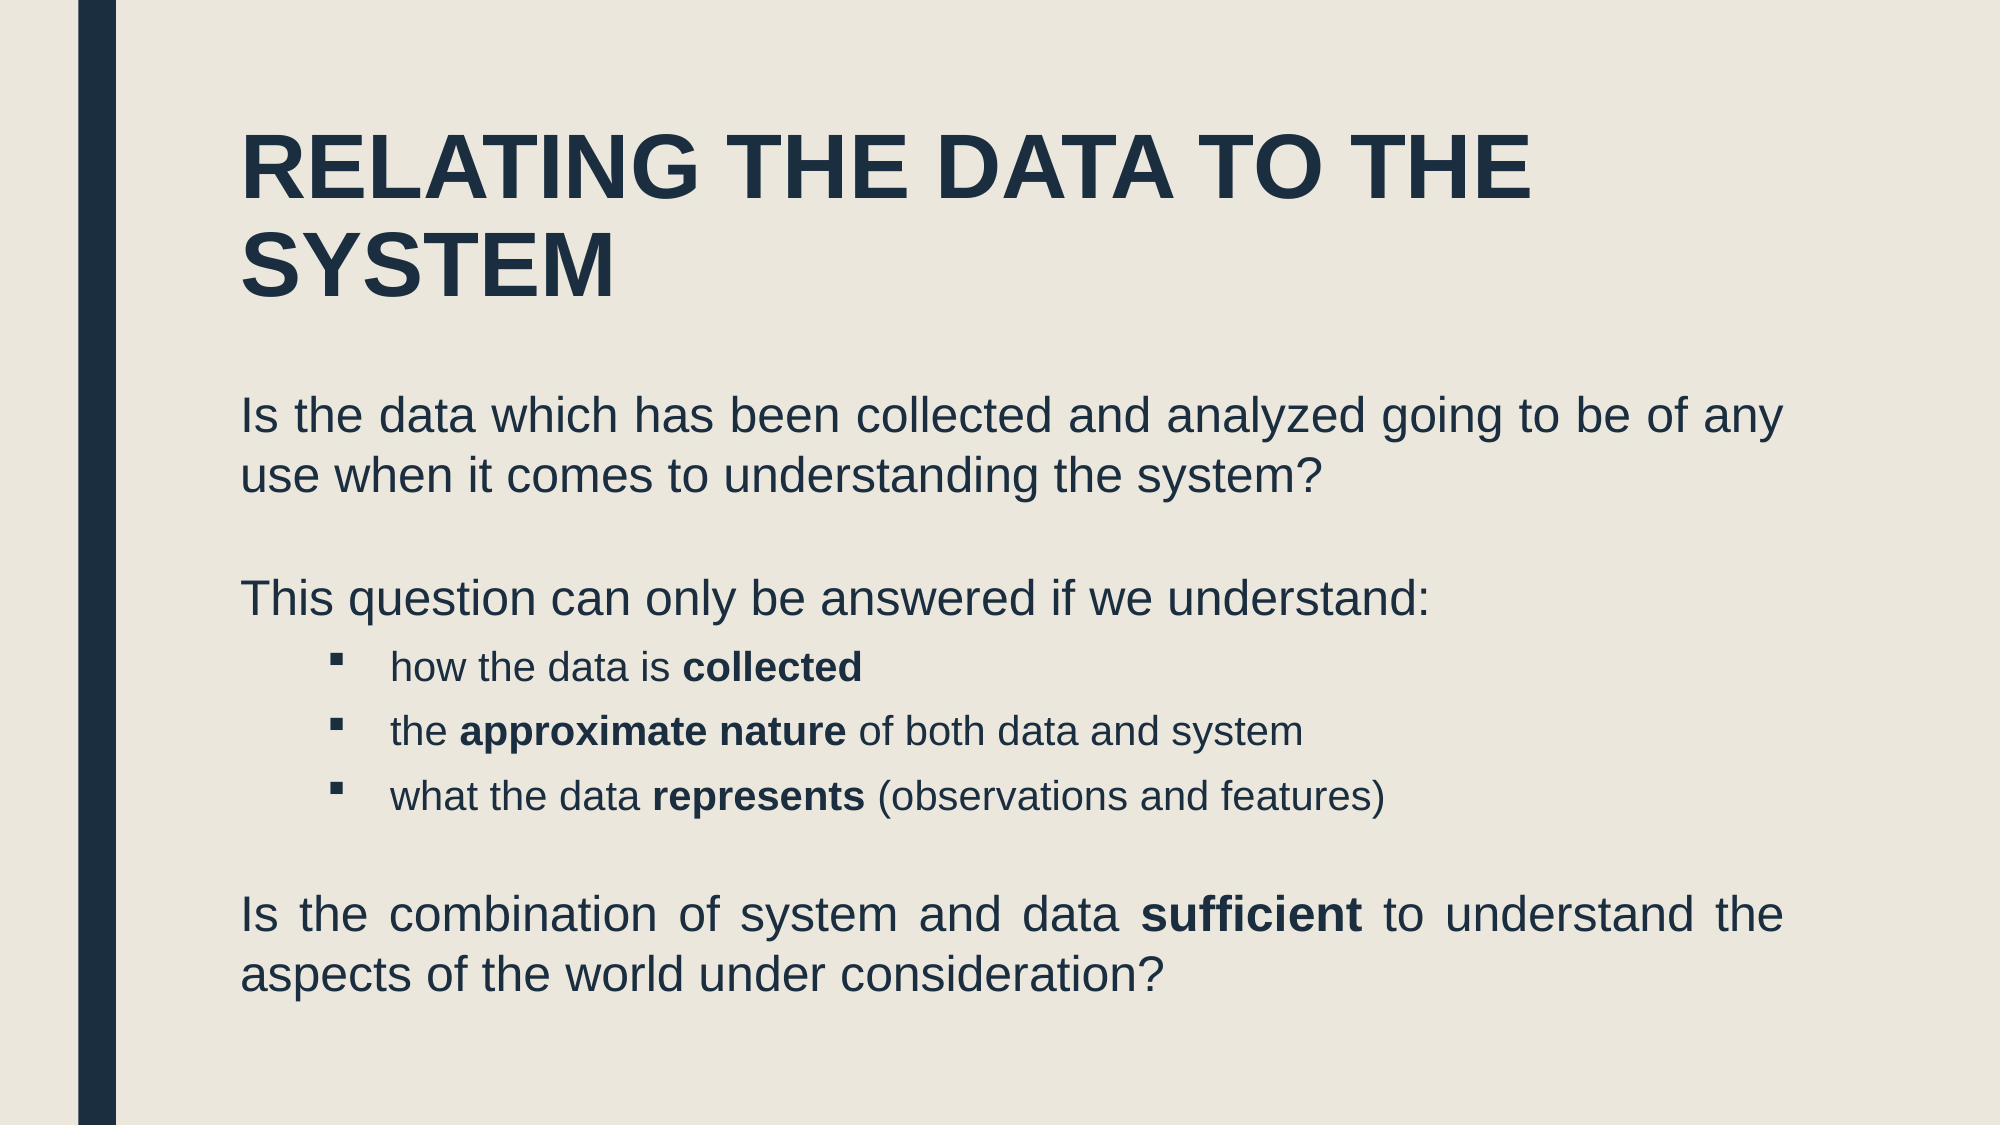

# RELATING THE DATA TO THE SYSTEM
Is the data which has been collected and analyzed going to be of any use when it comes to understanding the system?

This question can only be answered if we understand:
how the data is collected
the approximate nature of both data and system
what the data represents (observations and features)

Is the combination of system and data sufficient to understand the aspects of the world under consideration?